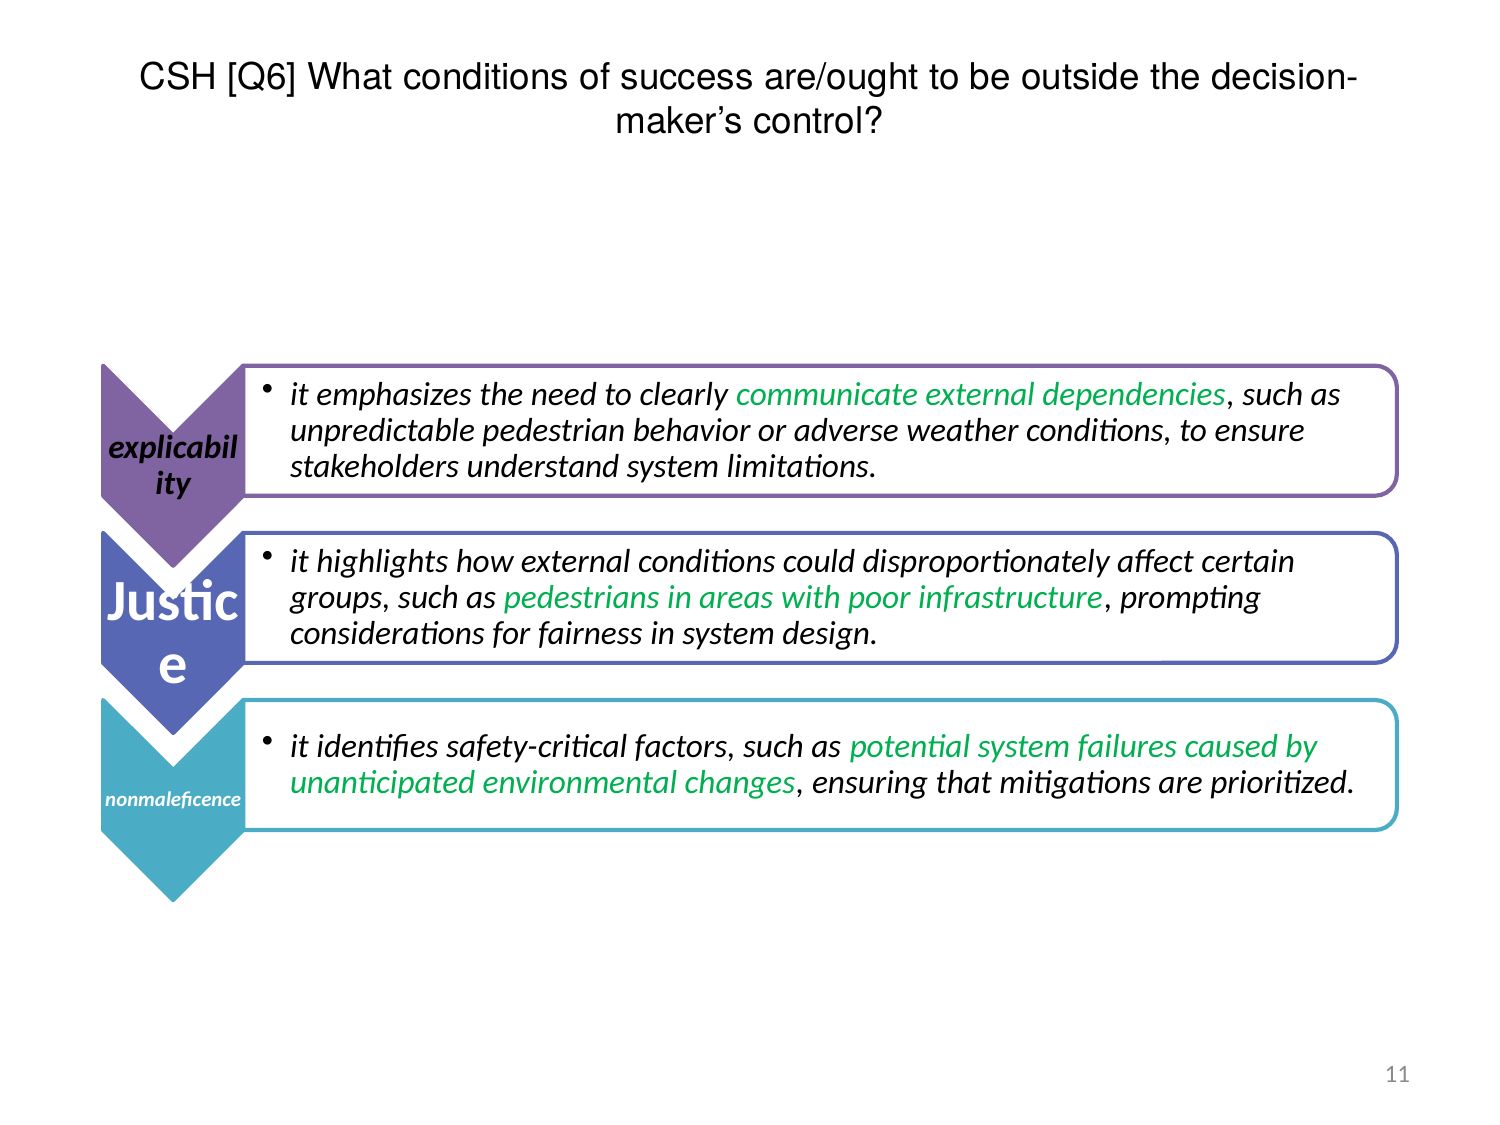

# CSH [Q6] What conditions of success are/ought to be outside the decision-maker’s control?
explicability
it emphasizes the need to clearly communicate external dependencies, such as unpredictable pedestrian behavior or adverse weather conditions, to ensure stakeholders understand system limitations.
Justice
it highlights how external conditions could disproportionately affect certain groups, such as pedestrians in areas with poor infrastructure, prompting considerations for fairness in system design.
nonmaleficence
it identifies safety-critical factors, such as potential system failures caused by unanticipated environmental changes, ensuring that mitigations are prioritized.
11